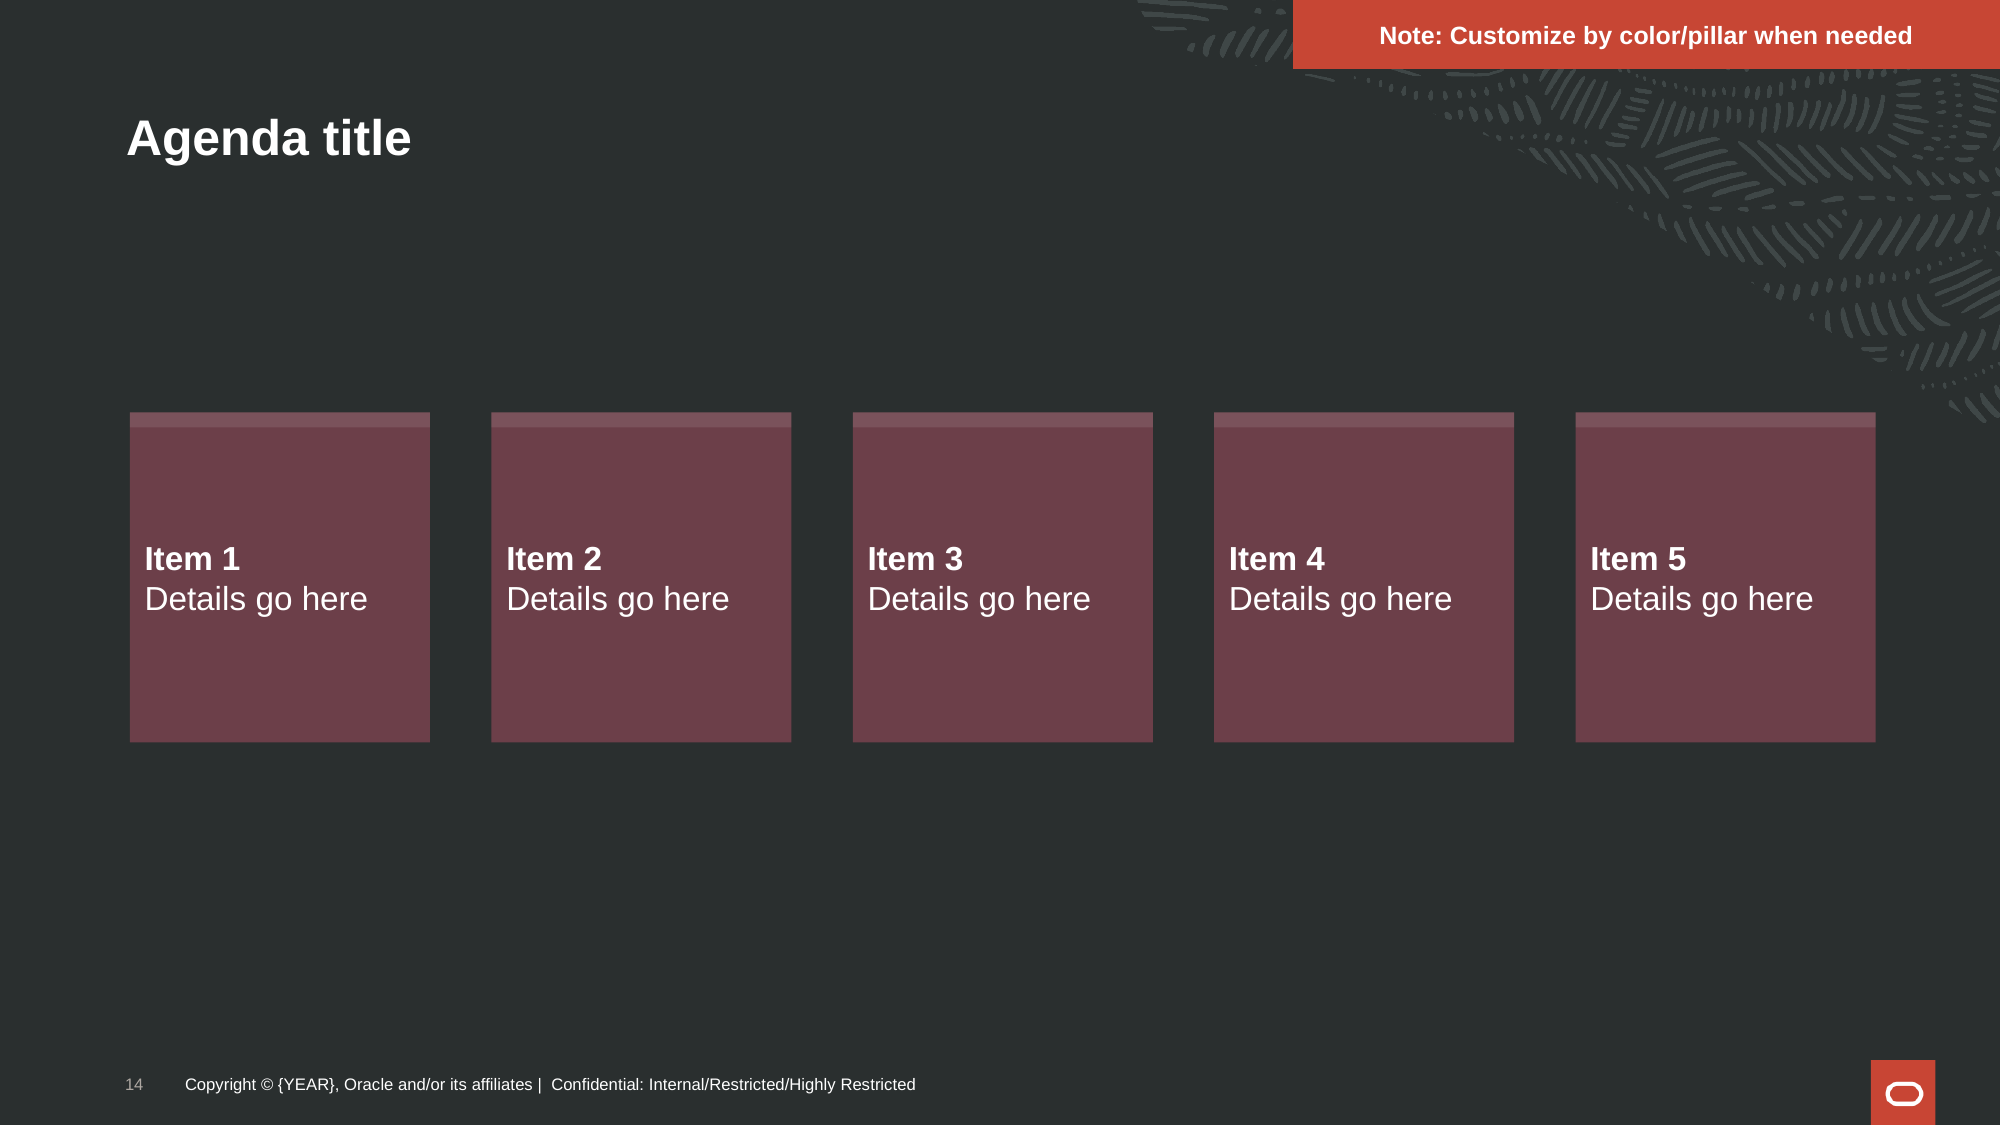

Note: Customize by color/pillar when needed
# Agenda title
Item 1
Details go here

Item 2
Details go here

Item 3
Details go here

Item 4
Details go here

Item 5
Details go here
14
Copyright © {YEAR}, Oracle and/or its affiliates |  Confidential: Internal/Restricted/Highly Restricted